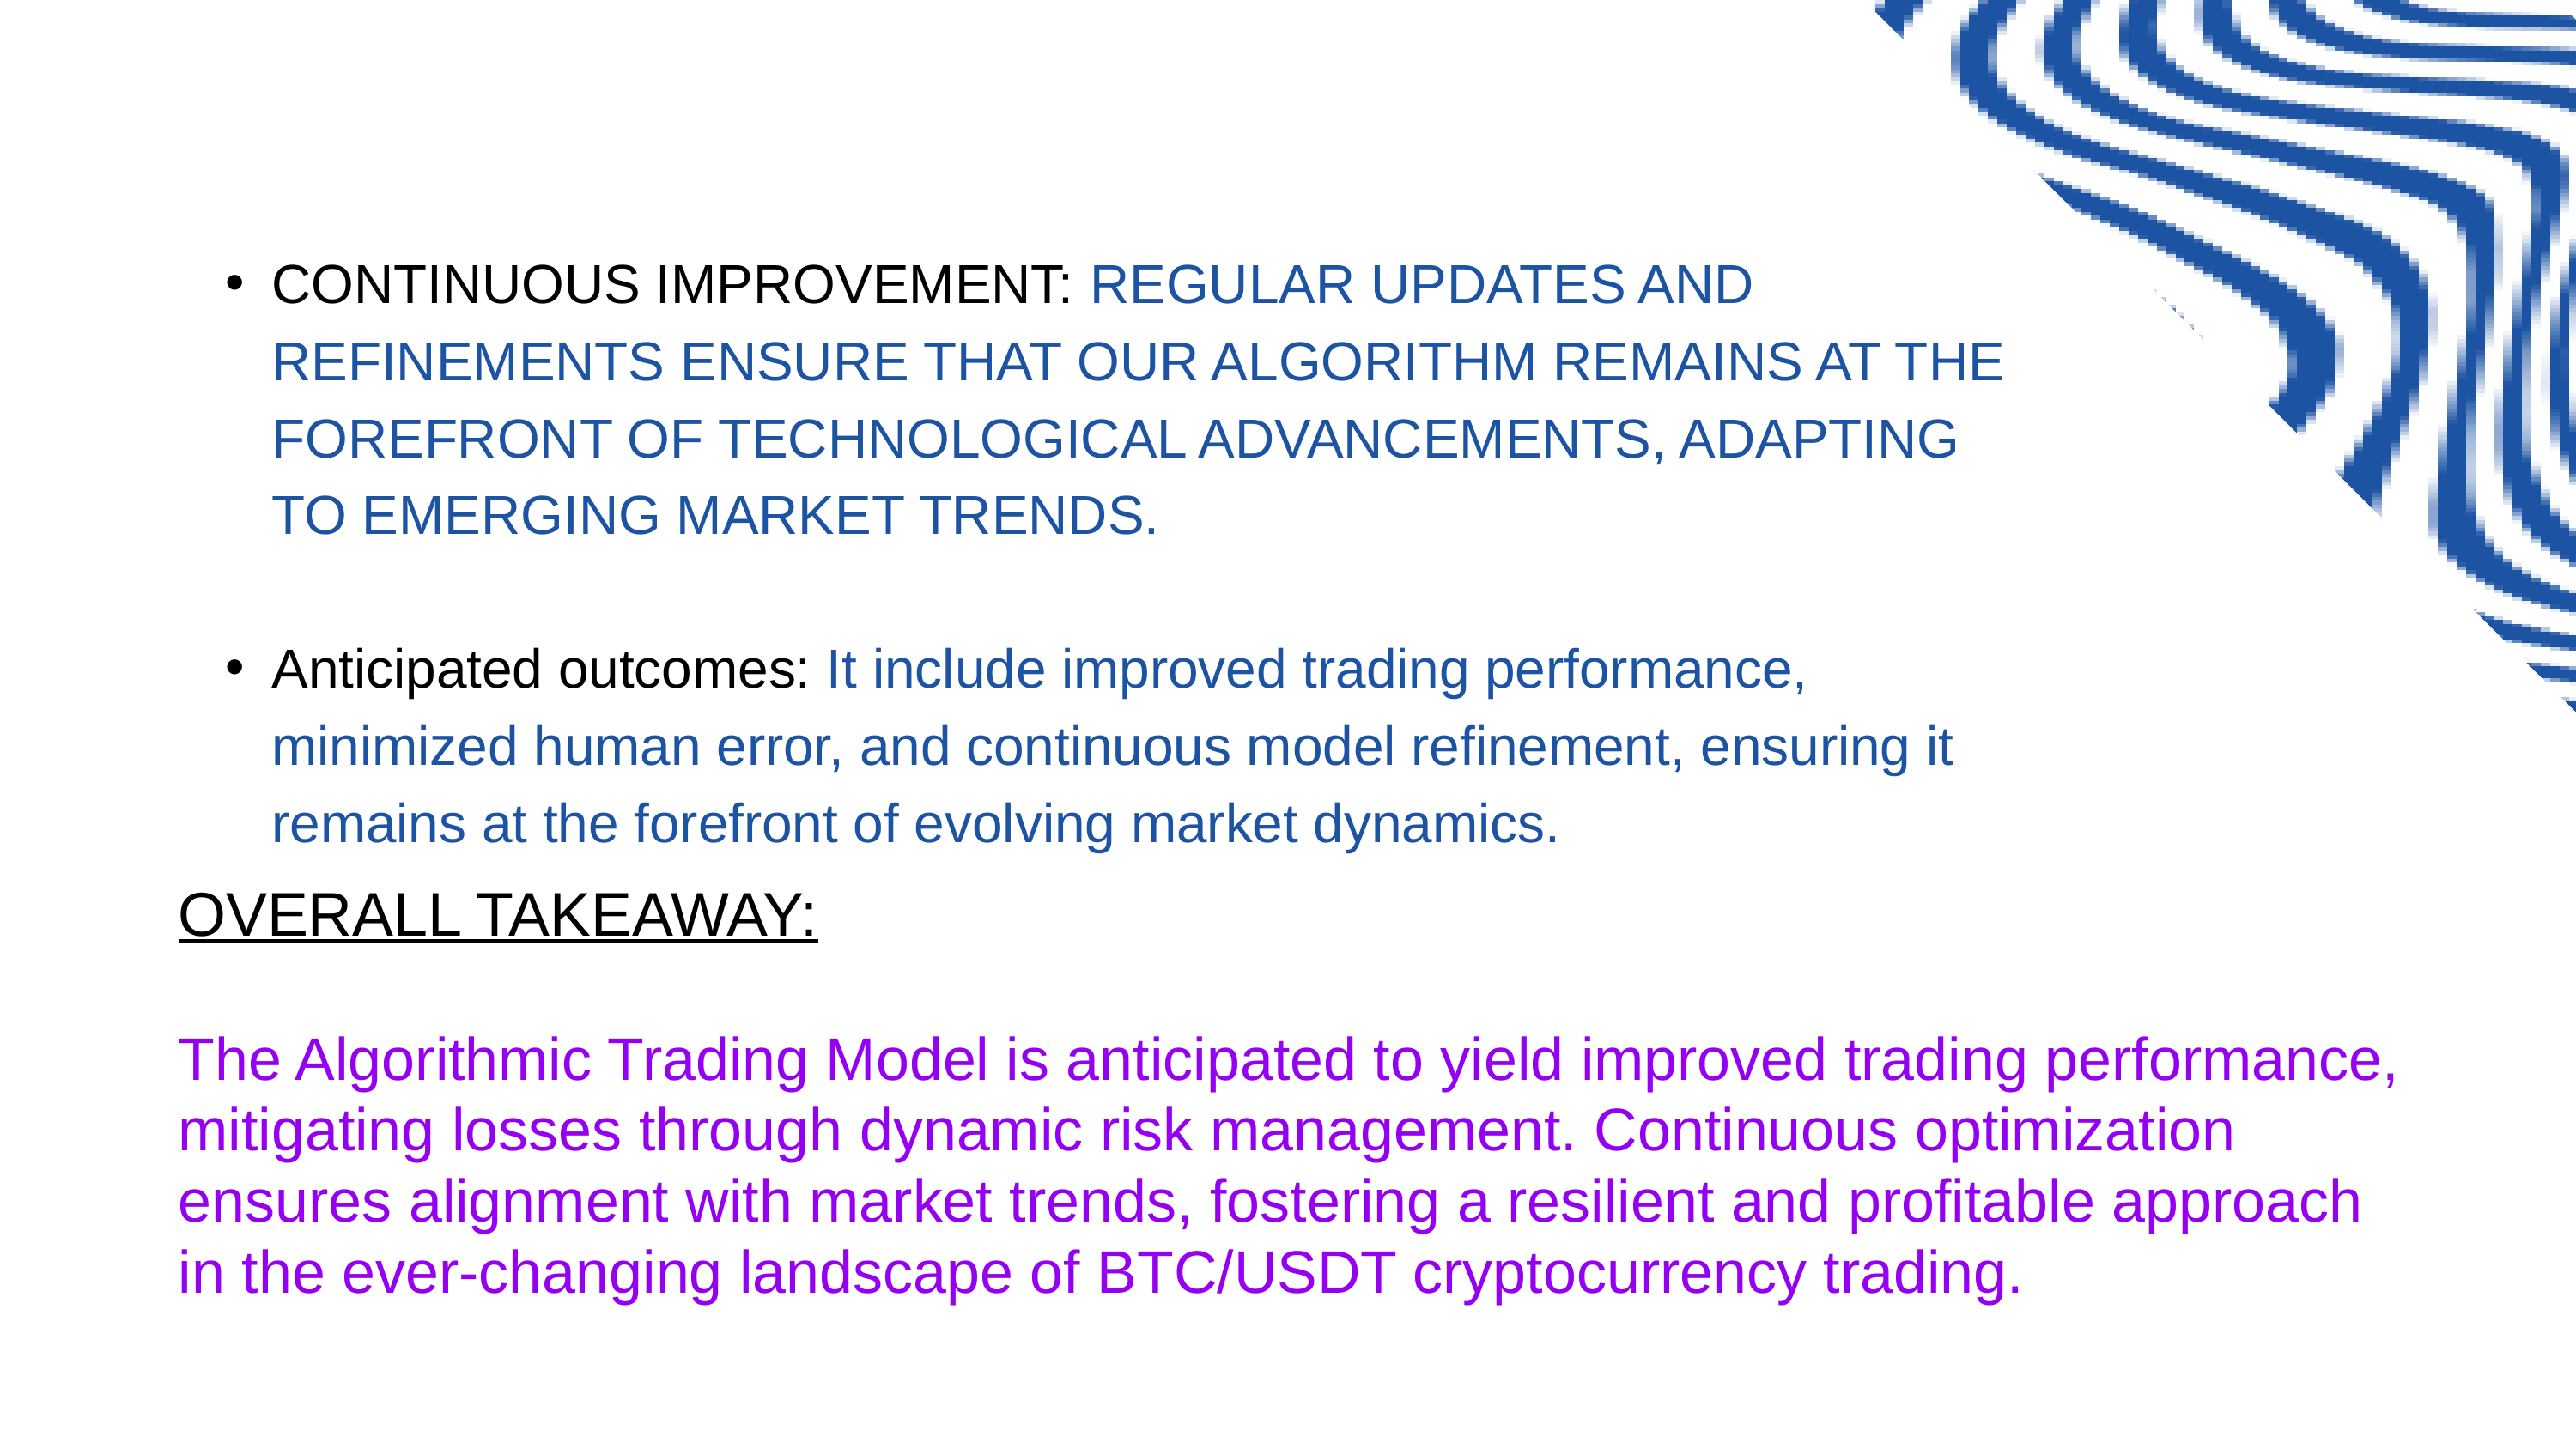

CONTINUOUS IMPROVEMENT: REGULAR UPDATES AND REFINEMENTS ENSURE THAT OUR ALGORITHM REMAINS AT THE FOREFRONT OF TECHNOLOGICAL ADVANCEMENTS, ADAPTING TO EMERGING MARKET TRENDS.

Anticipated outcomes: It include improved trading performance, minimized human error, and continuous model refinement, ensuring it remains at the forefront of evolving market dynamics.

OVERALL TAKEAWAY:

The Algorithmic Trading Model is anticipated to yield improved trading performance, mitigating losses through dynamic risk management. Continuous optimization ensures alignment with market trends, fostering a resilient and profitable approach in the ever-changing landscape of BTC/USDT cryptocurrency trading.